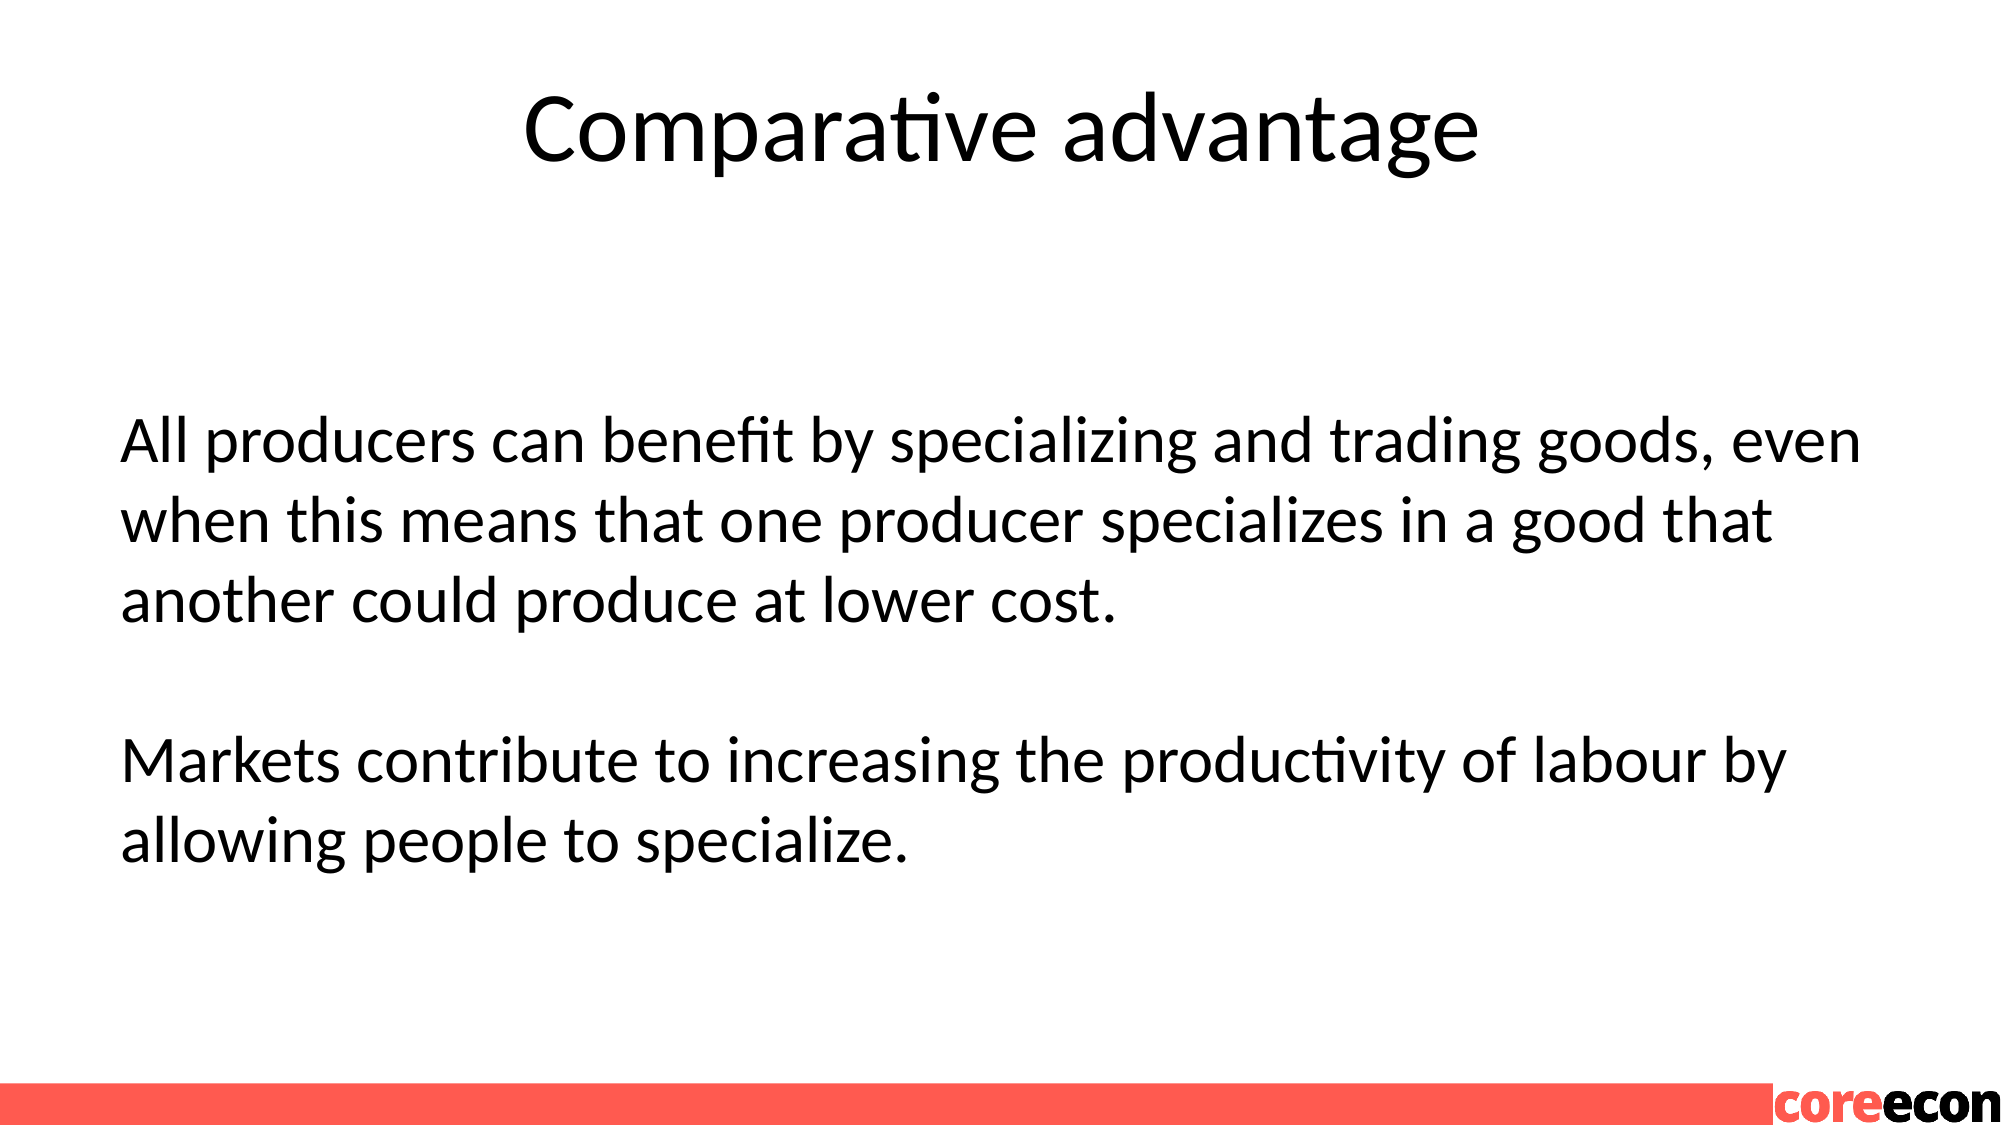

# Comparative advantage
All producers can benefit by specializing and trading goods, even when this means that one producer specializes in a good that another could produce at lower cost.

Markets contribute to increasing the productivity of labour by allowing people to specialize.